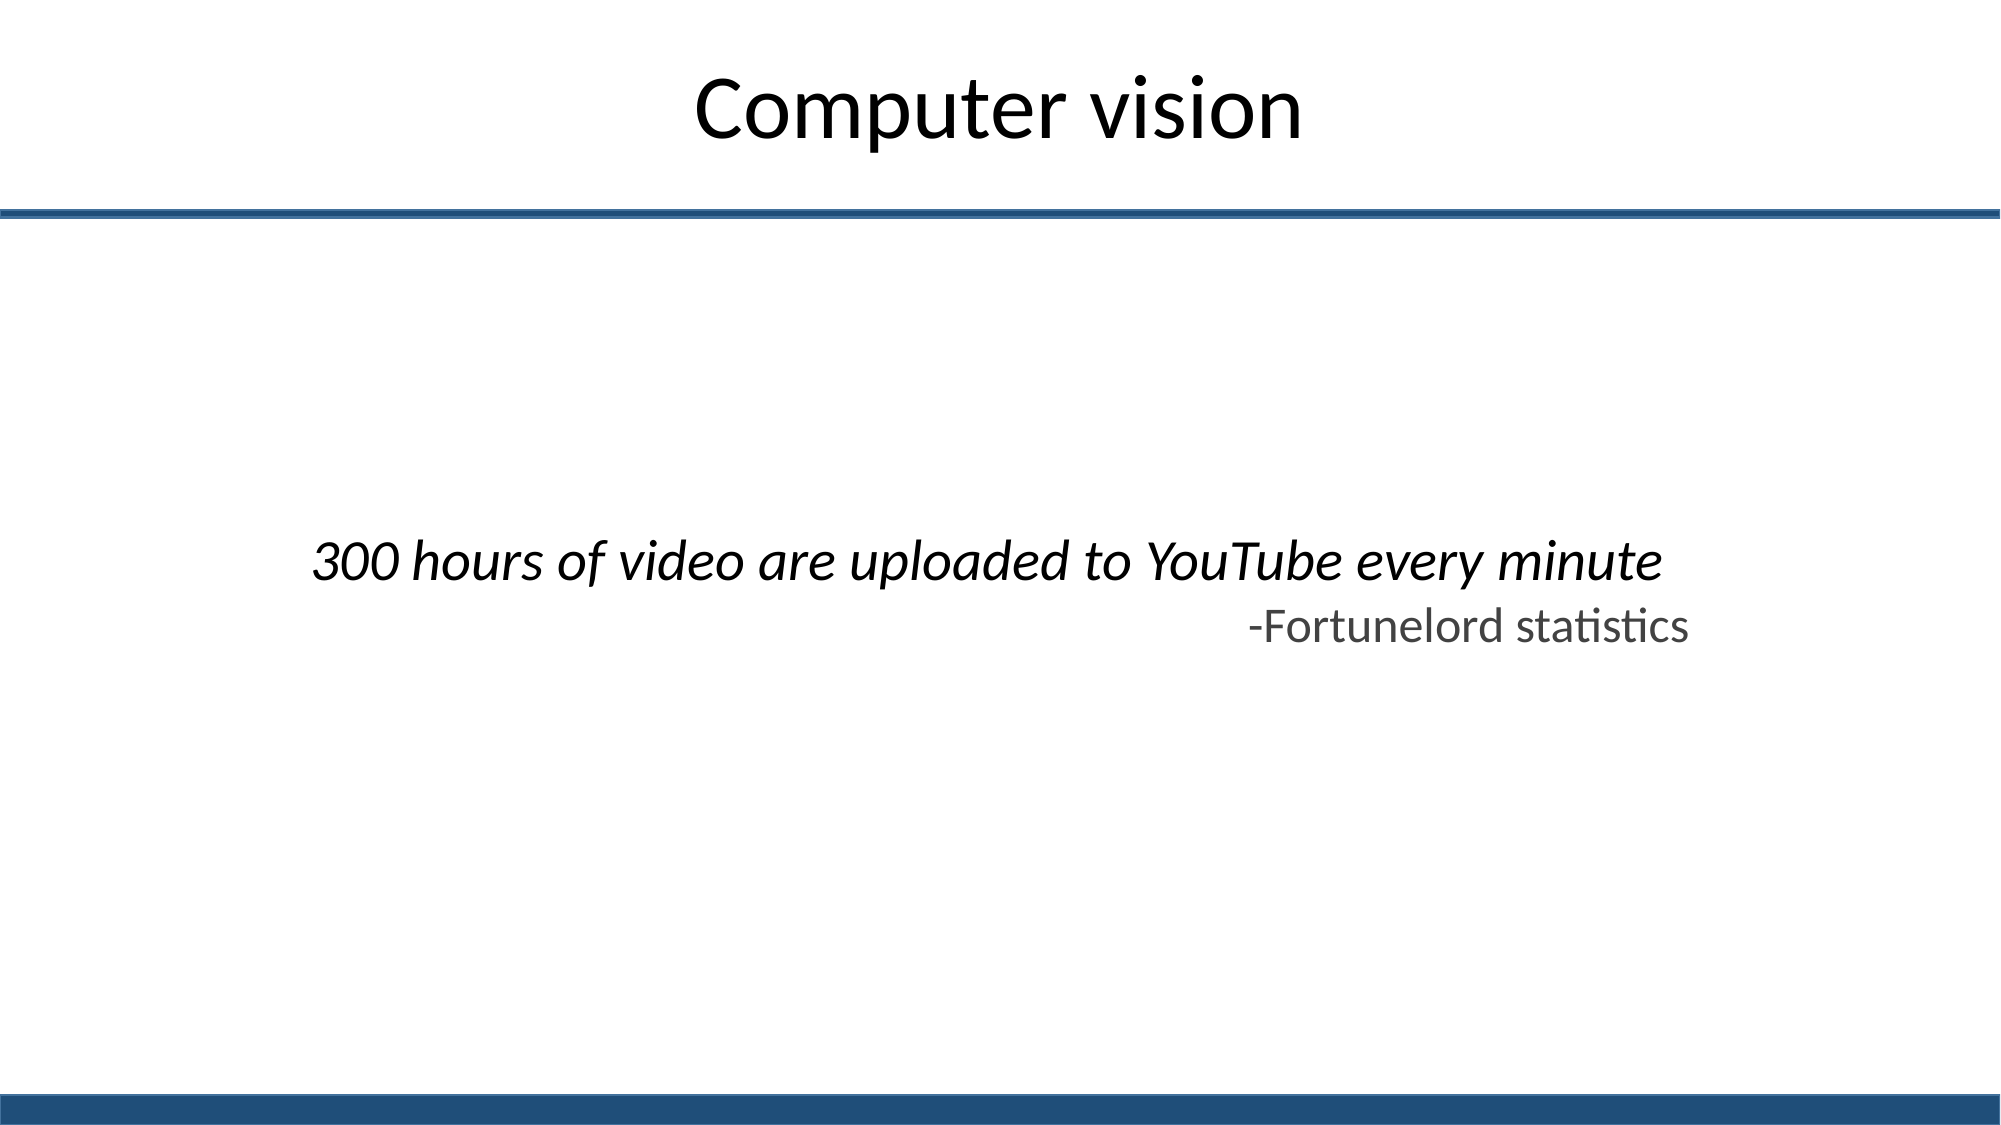

# Computer vision
300 hours of video are uploaded to YouTube every minute
-Fortunelord statistics